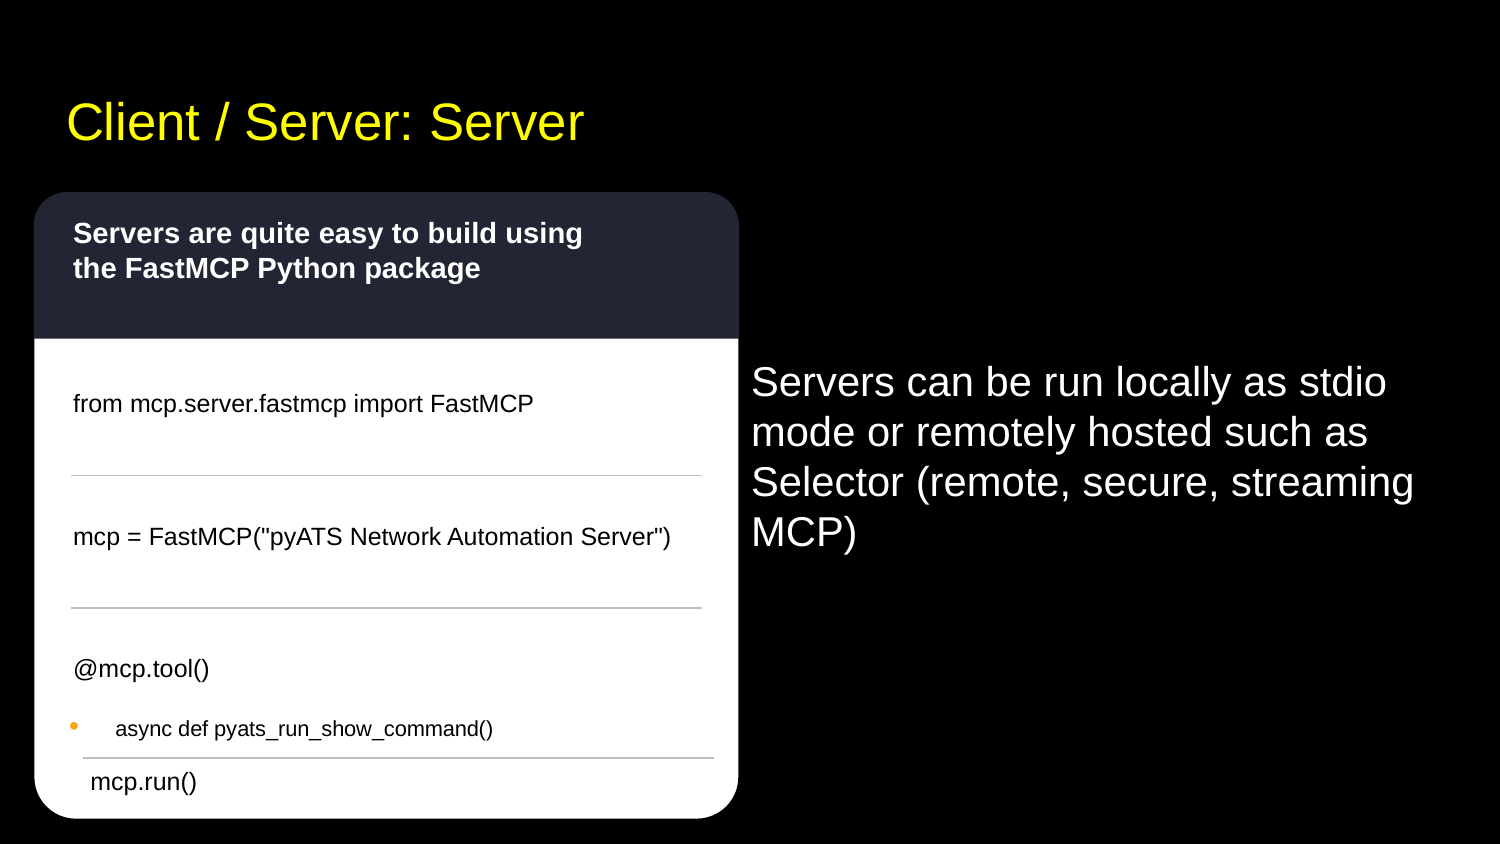

# Client / Server: Server

Servers are quite easy to build using the FastMCP Python package
from mcp.server.fastmcp import FastMCP
mcp = FastMCP("pyATS Network Automation Server")
@mcp.tool()
async def pyats_run_show_command()
Servers can be run locally as stdio mode or remotely hosted such as Selector (remote, secure, streaming MCP)
mcp.run()